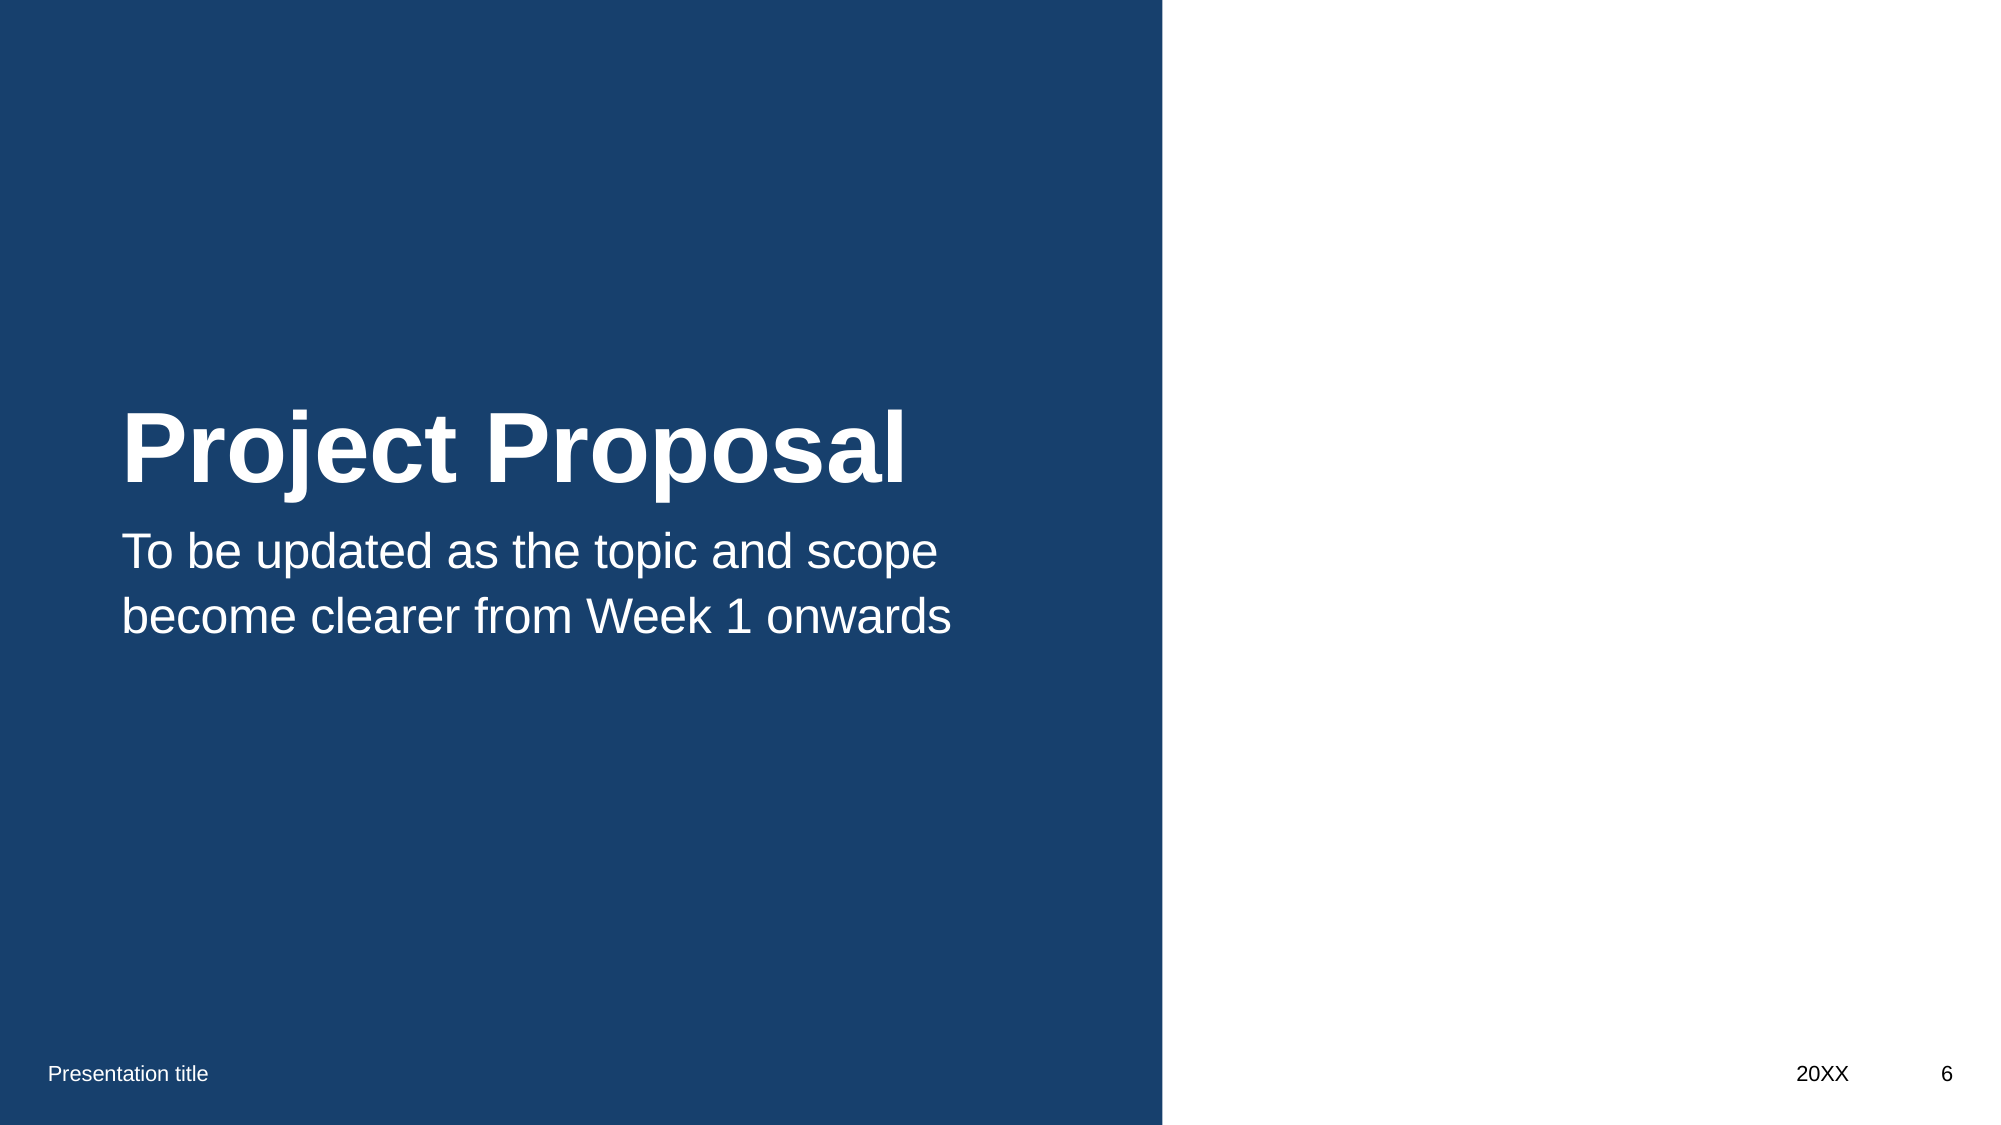

# Project Proposal
To be updated as the topic and scope become clearer from Week 1 onwards
20XX
Presentation title
6